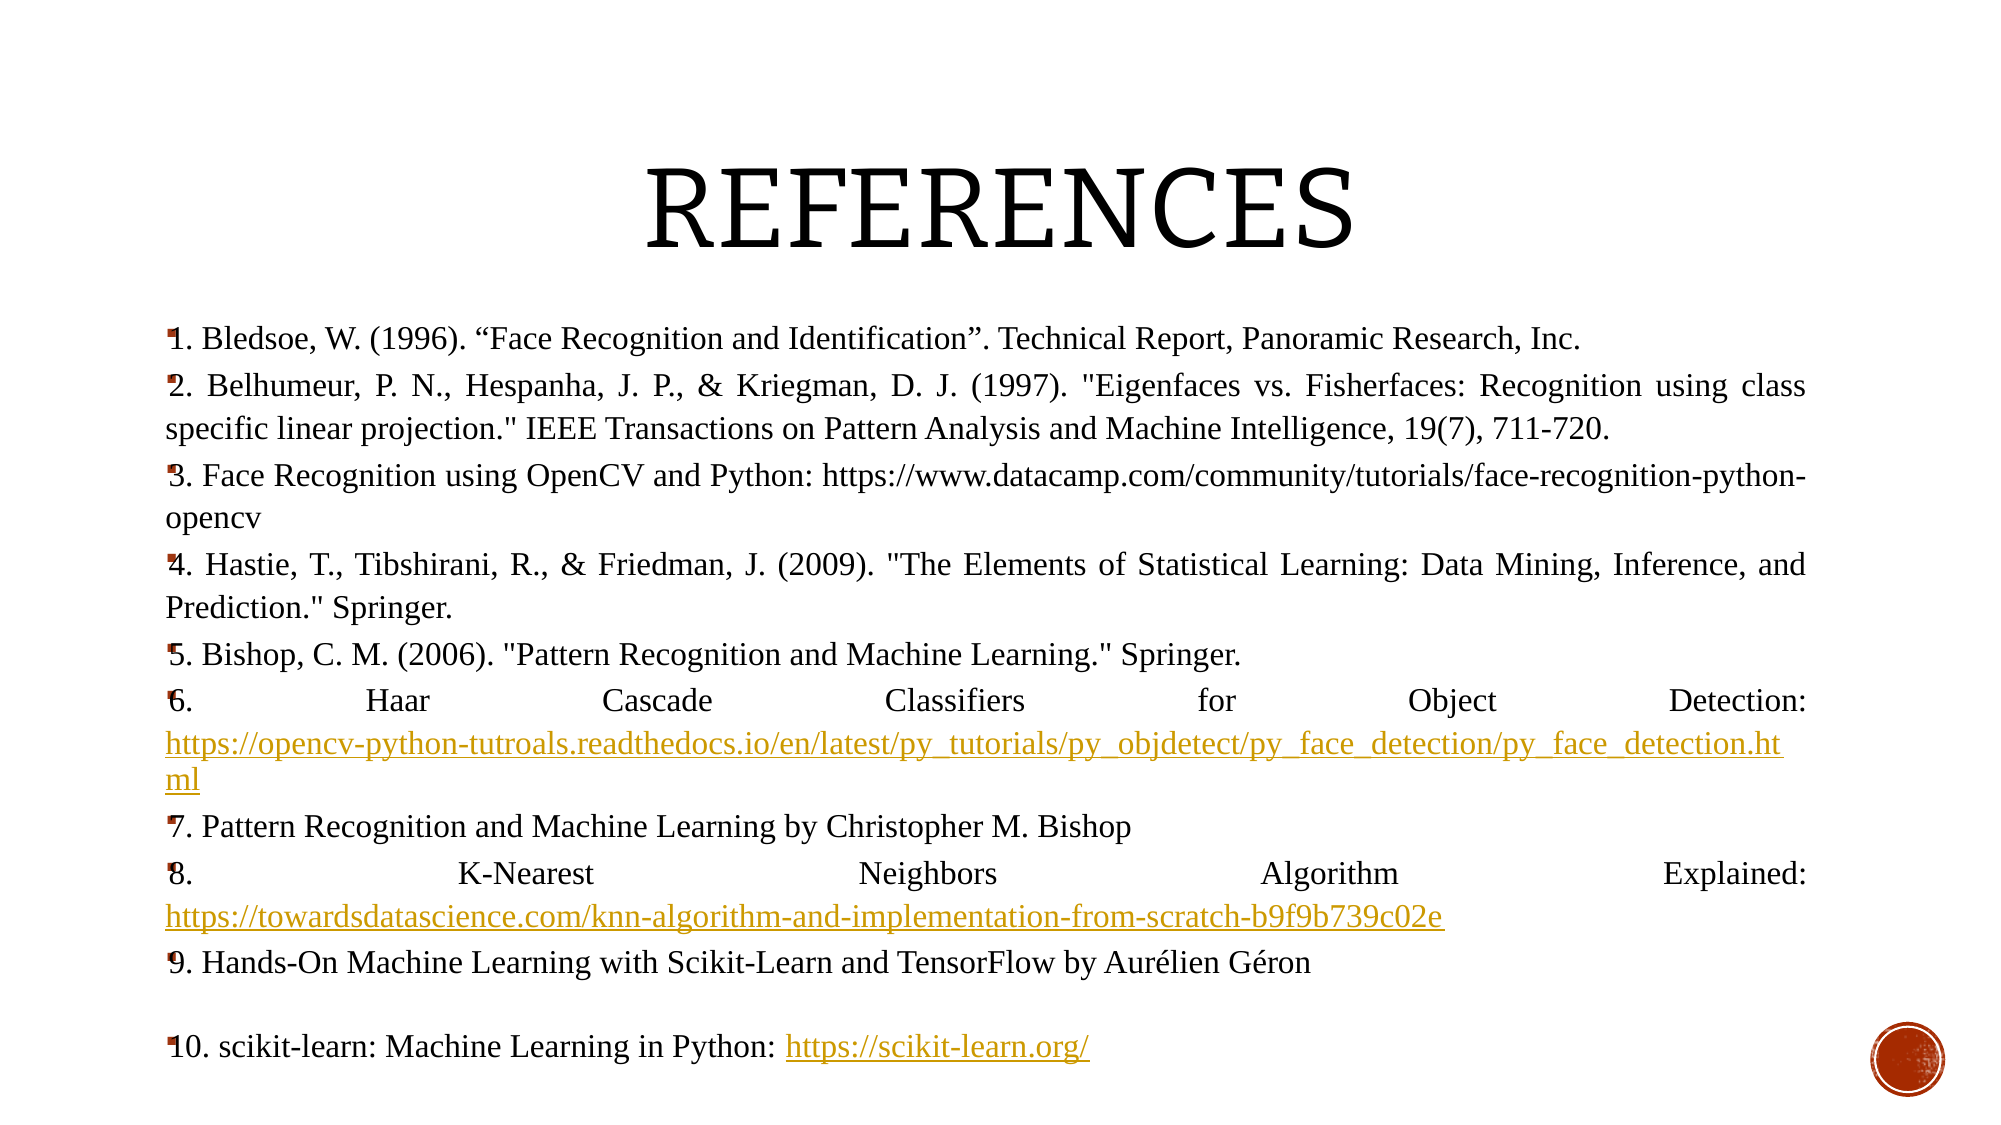

# REFERENCES
1. Bledsoe, W. (1996). “Face Recognition and Identification”. Technical Report, Panoramic Research, Inc.
2. Belhumeur, P. N., Hespanha, J. P., & Kriegman, D. J. (1997). "Eigenfaces vs. Fisherfaces: Recognition using class specific linear projection." IEEE Transactions on Pattern Analysis and Machine Intelligence, 19(7), 711-720.
3. Face Recognition using OpenCV and Python: https://www.datacamp.com/community/tutorials/face-recognition-python-opencv
4. Hastie, T., Tibshirani, R., & Friedman, J. (2009). "The Elements of Statistical Learning: Data Mining, Inference, and Prediction." Springer.
5. Bishop, C. M. (2006). "Pattern Recognition and Machine Learning." Springer.
6. Haar Cascade Classifiers for Object Detection: https://opencv-python-tutroals.readthedocs.io/en/latest/py_tutorials/py_objdetect/py_face_detection/py_face_detection.html
7. Pattern Recognition and Machine Learning by Christopher M. Bishop
8. K-Nearest Neighbors Algorithm Explained: https://towardsdatascience.com/knn-algorithm-and-implementation-from-scratch-b9f9b739c02e
9. Hands-On Machine Learning with Scikit-Learn and TensorFlow by Aurélien Géron
10. scikit-learn: Machine Learning in Python: https://scikit-learn.org/